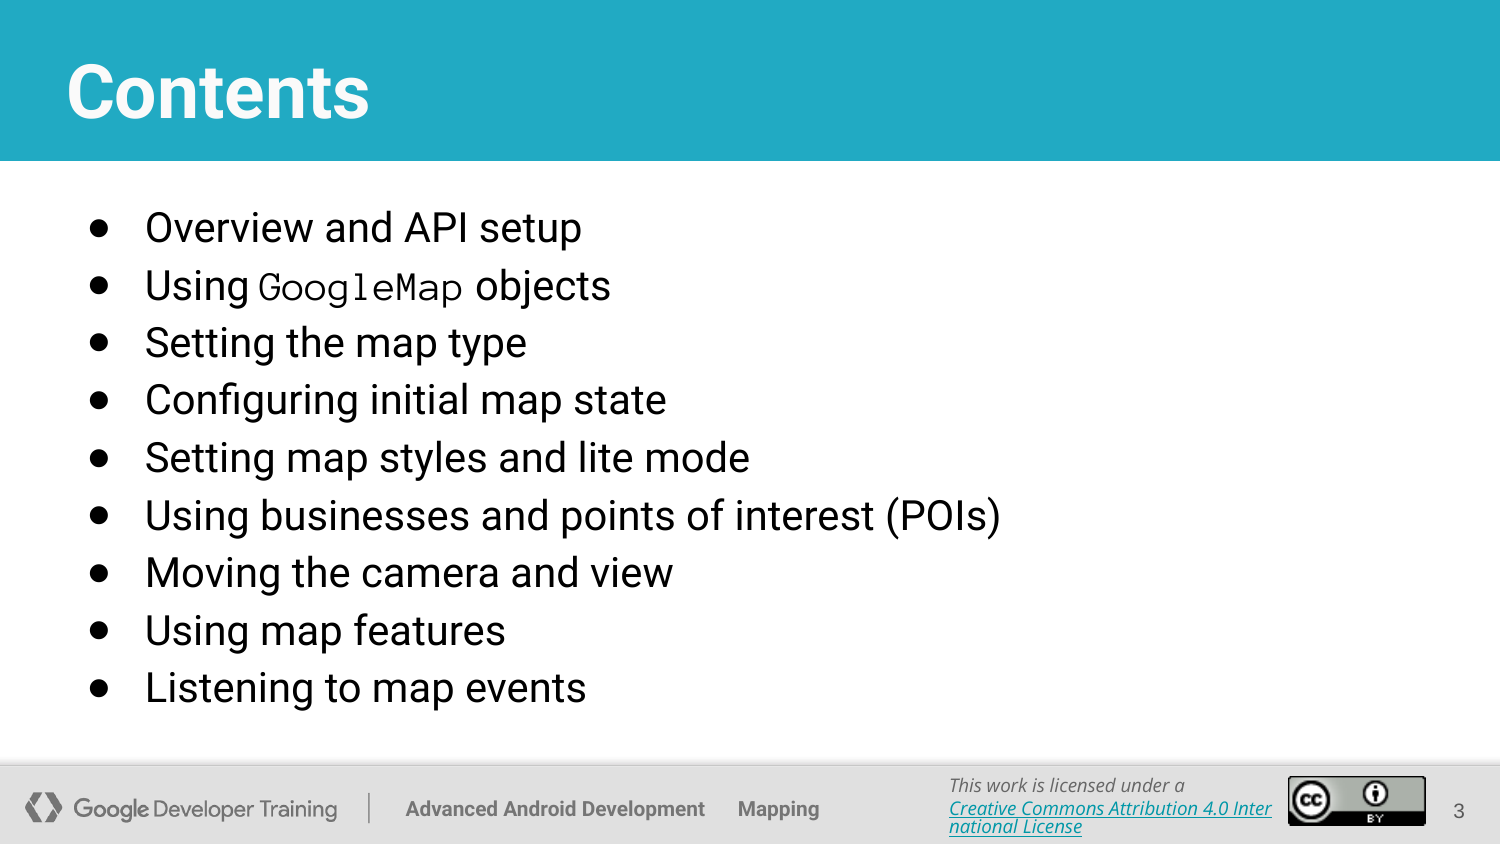

# Contents

Overview and API setup
Using GoogleMap objects
Setting the map type
Configuring initial map state
Setting map styles and lite mode
Using businesses and points of interest (POIs)
Moving the camera and view
Using map features
Listening to map events

3